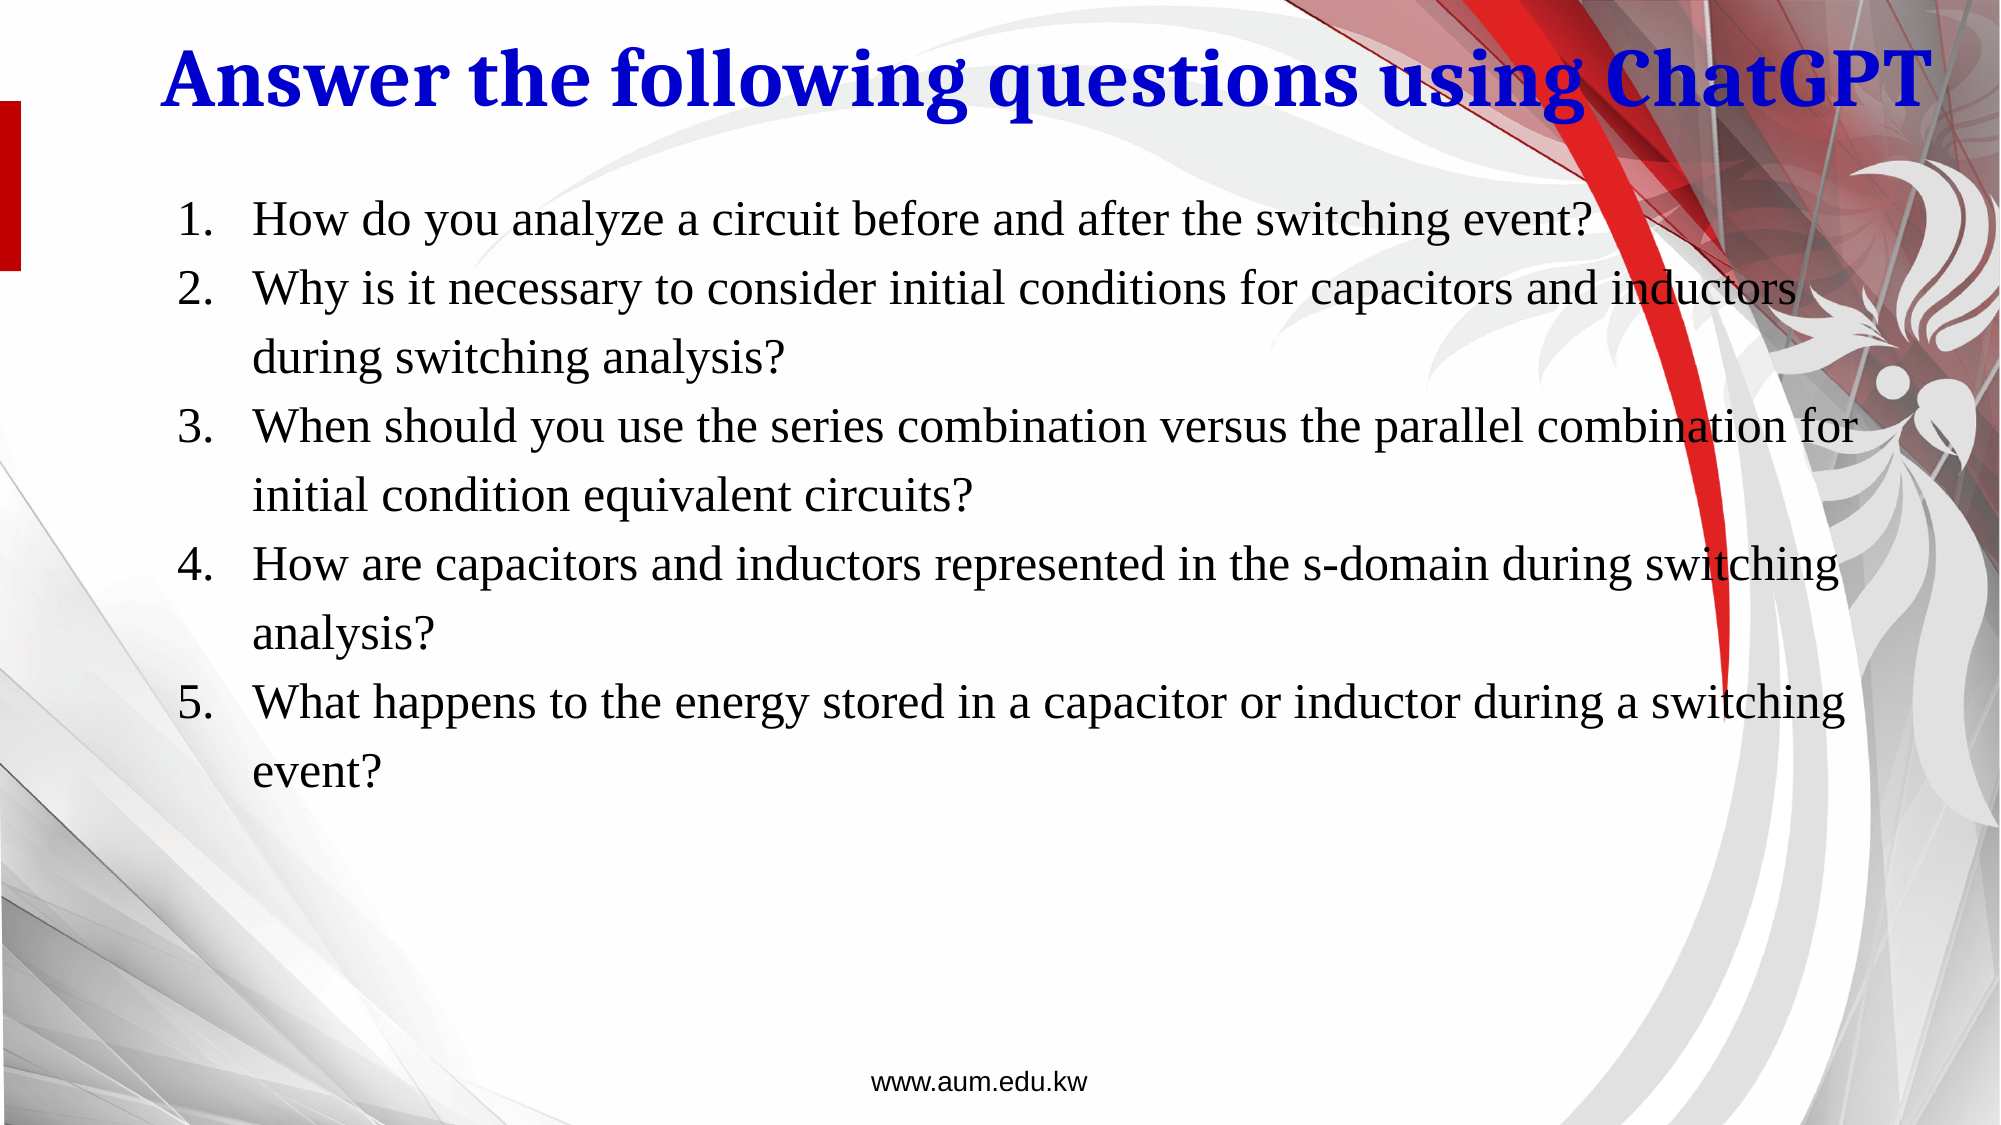

Answer the following questions using ChatGPT
How do you analyze a circuit before and after the switching event?
Why is it necessary to consider initial conditions for capacitors and inductors during switching analysis?
When should you use the series combination versus the parallel combination for initial condition equivalent circuits?
How are capacitors and inductors represented in the s-domain during switching analysis?
What happens to the energy stored in a capacitor or inductor during a switching event?